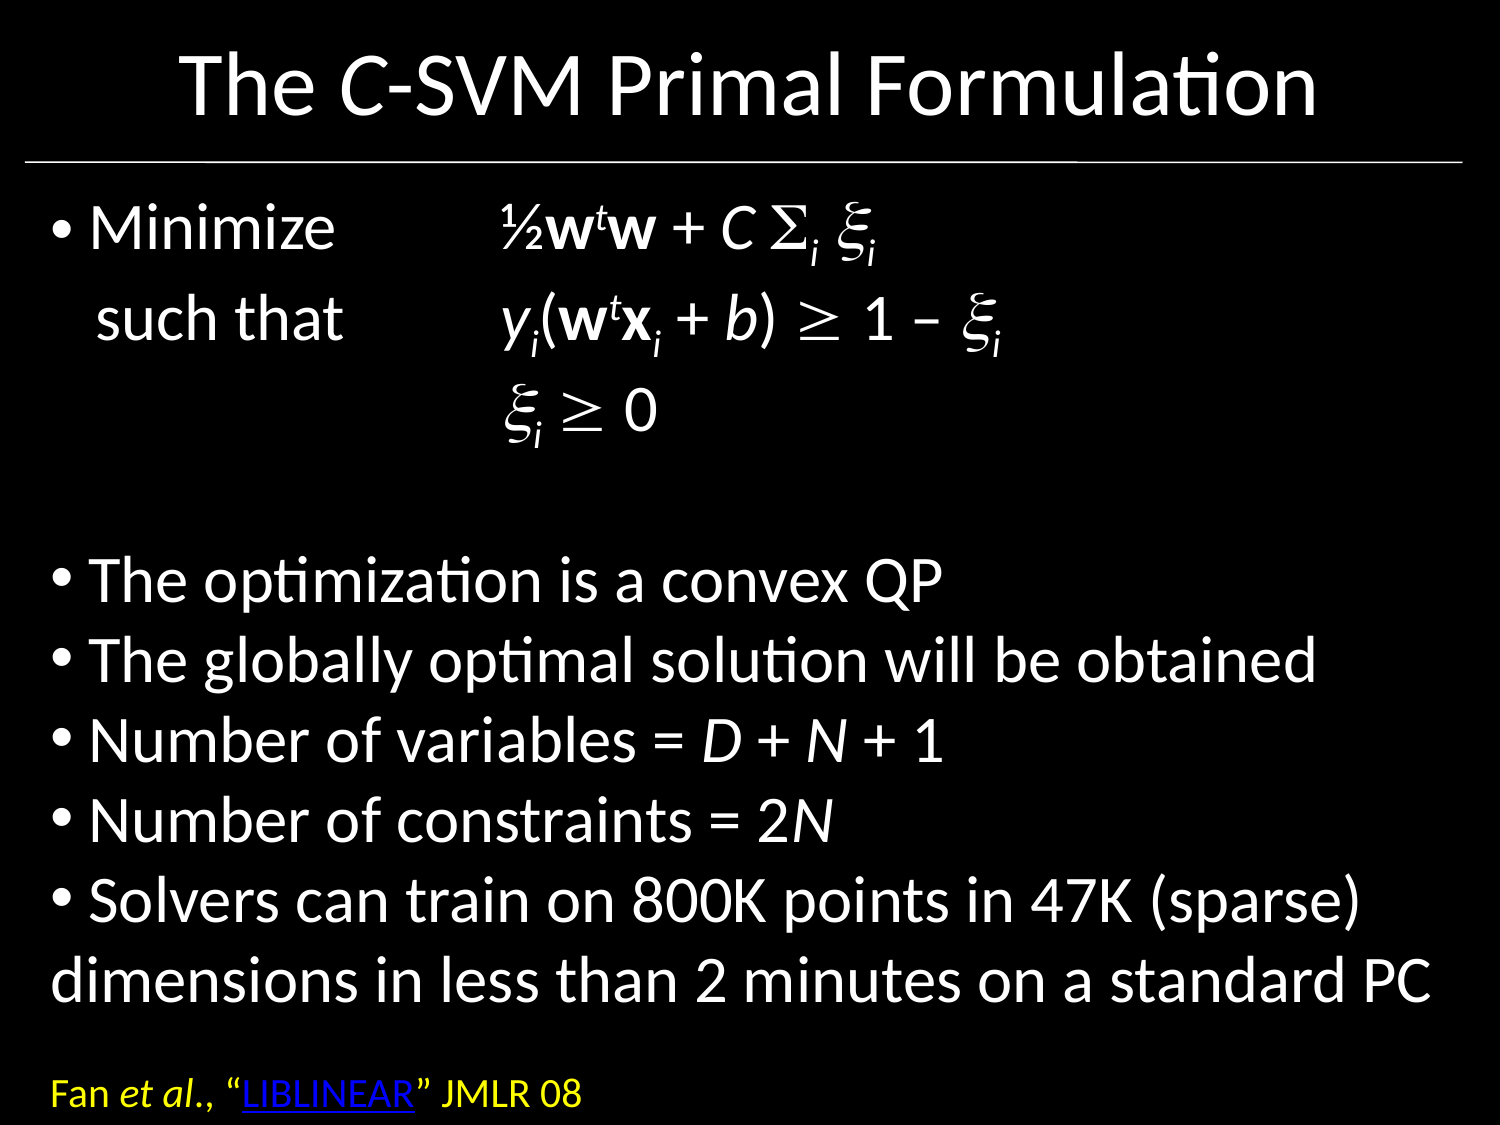

# The C-SVM Primal Formulation

 Minimize		½wtw + C Σi ξi
   such that		yi(wtxi + b) ≥ 1 – ξi
			ξi ≥ 0

 The optimization is a convex QP
 The globally optimal solution will be obtained
 Number of variables = D + N + 1
 Number of constraints = 2N
 Solvers can train on 800K points in 47K (sparse) dimensions in less than 2 minutes on a standard PC

Fan et al., “LIBLINEAR” JMLR 08
Bordes et al., “LaRank” ICML 07